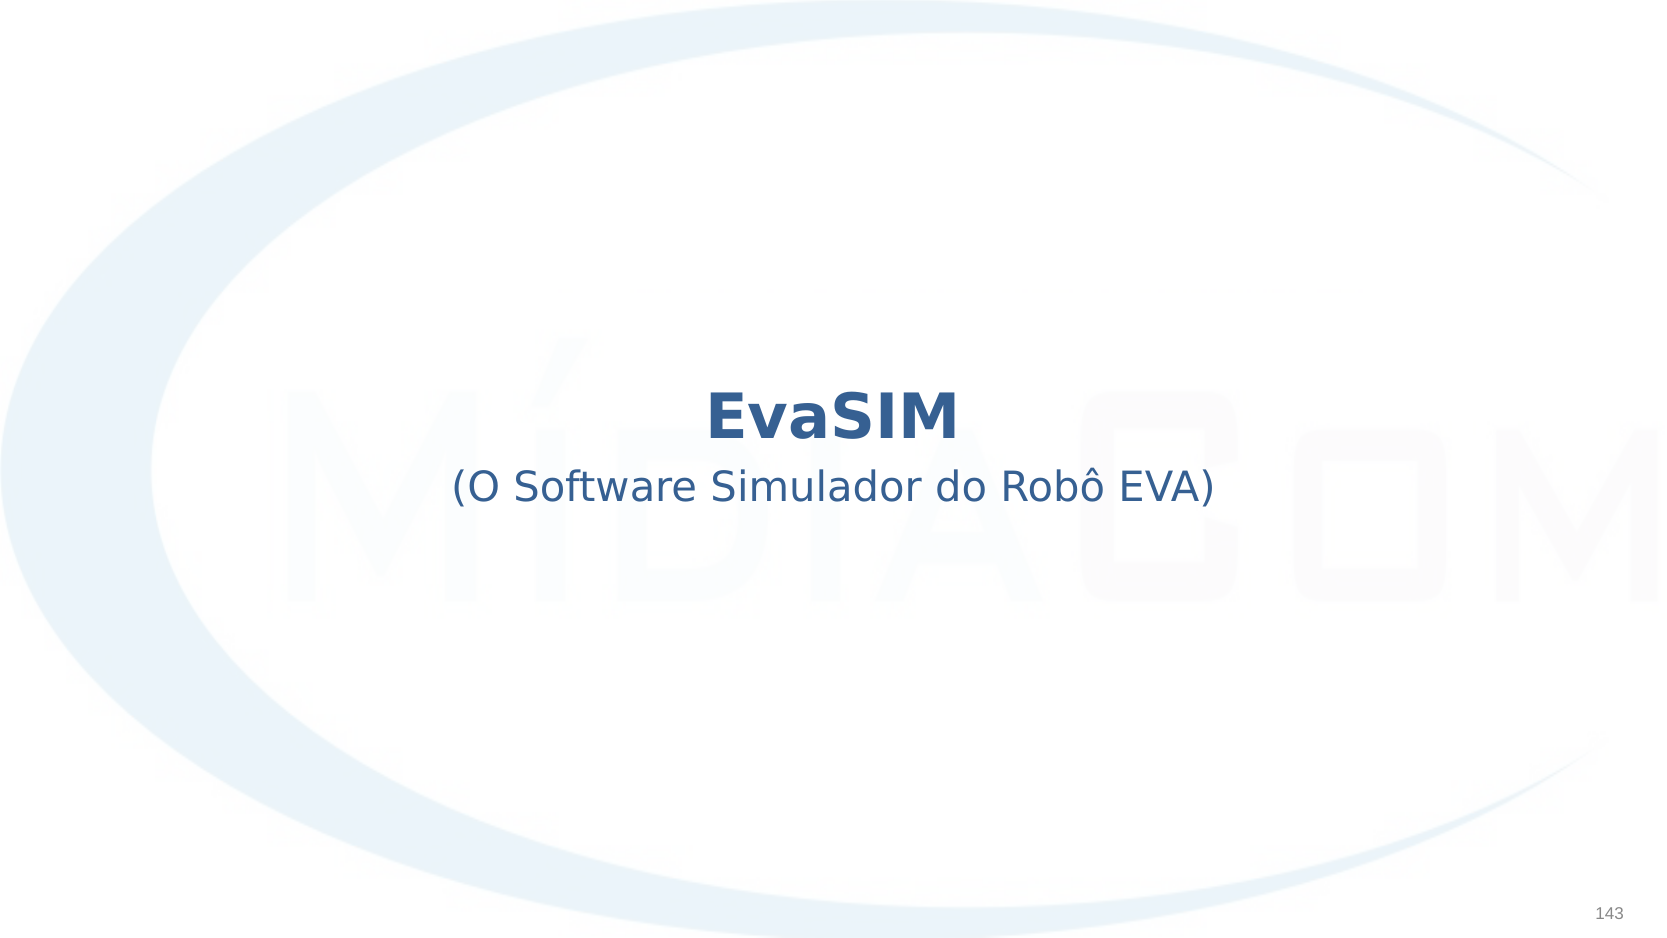

EvaSIM
(O Software Simulador do Robô EVA)
143